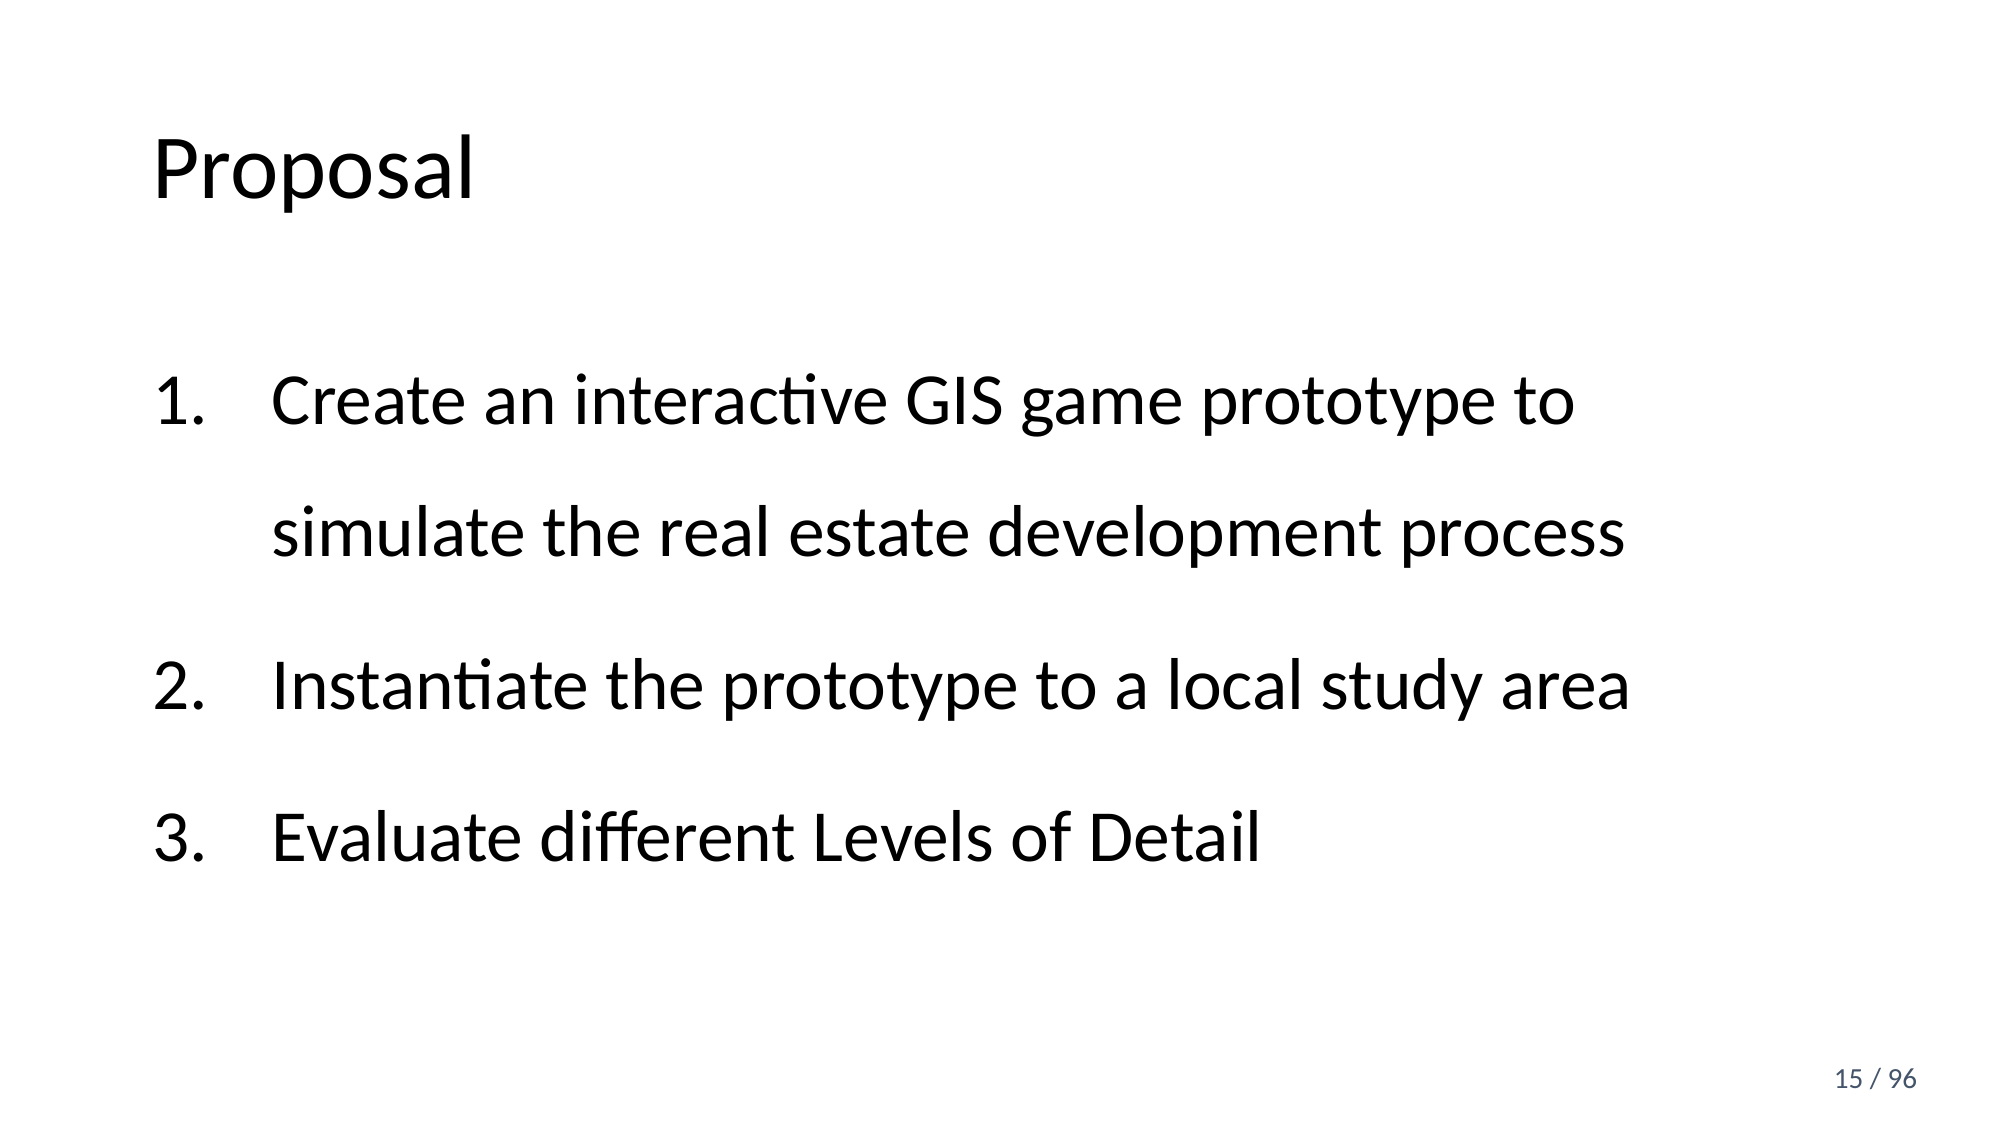

# Proposal
Create an interactive GIS game prototype to simulate the real estate development process
Instantiate the prototype to a local study area
Evaluate different Levels of Detail